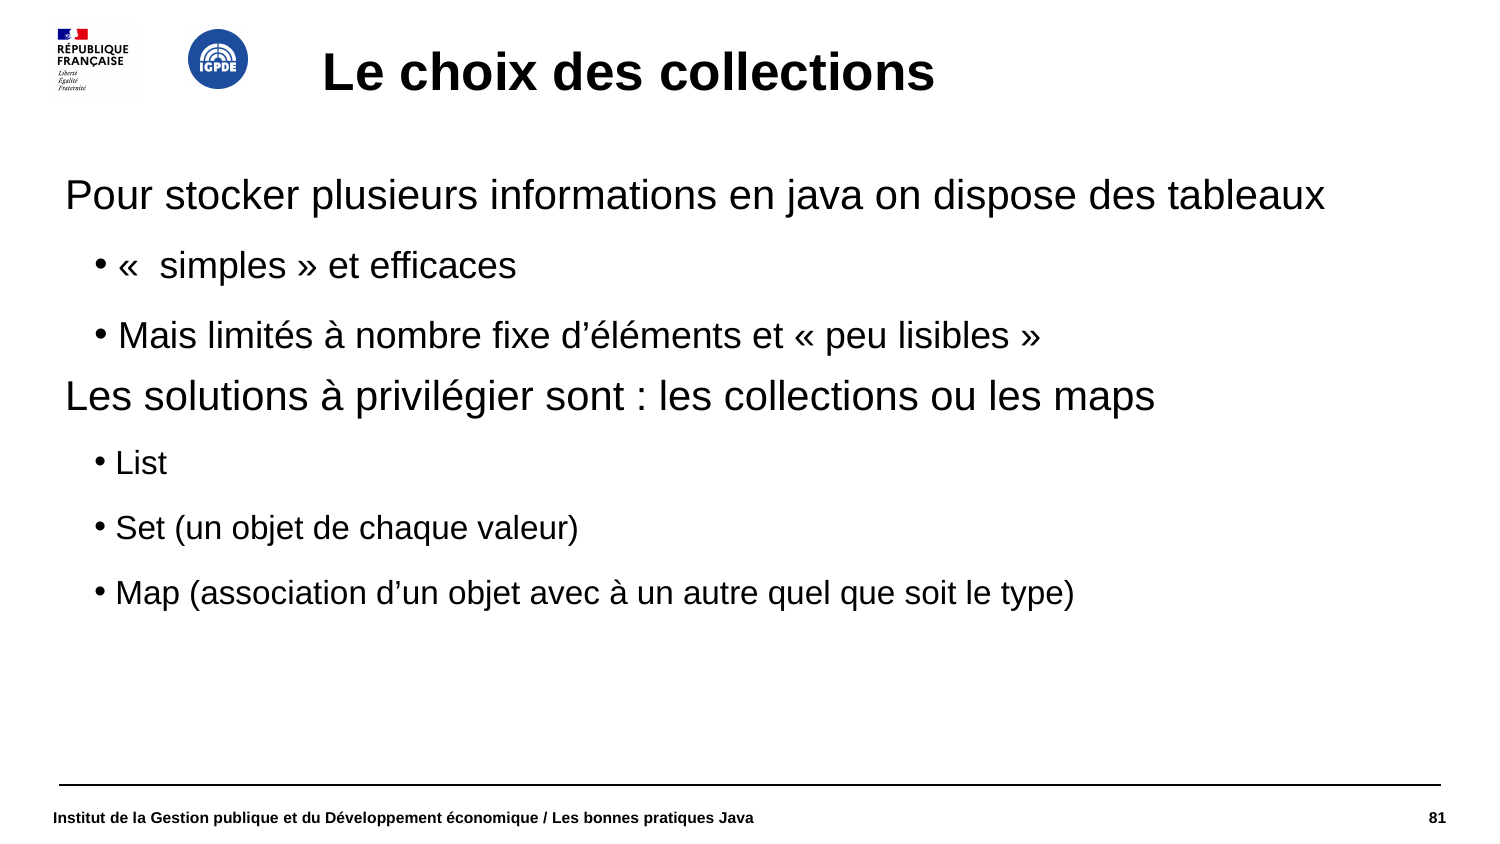

# Le choix des collections
Pour stocker plusieurs informations en java on dispose des tableaux
 «  simples » et efficaces
 Mais limités à nombre fixe d’éléments et « peu lisibles »
Les solutions à privilégier sont : les collections ou les maps
 List
 Set (un objet de chaque valeur)
 Map (association d’un objet avec à un autre quel que soit le type)

Institut de la Gestion publique et du Développement économique / Les bonnes pratiques Java
81